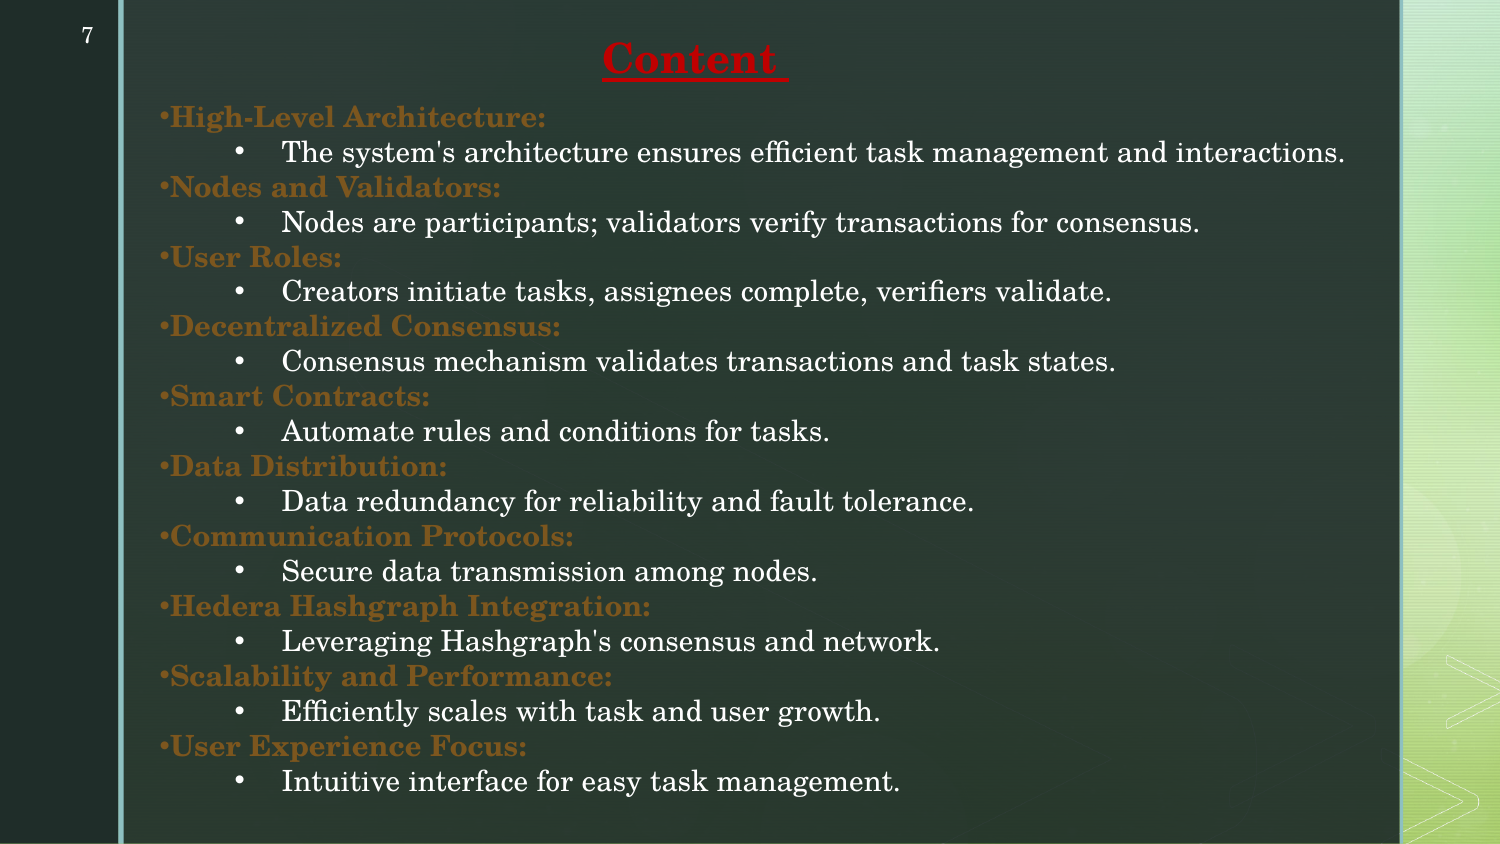

7
Content
High-Level Architecture:
The system's architecture ensures efficient task management and interactions.
Nodes and Validators:
Nodes are participants; validators verify transactions for consensus.
User Roles:
Creators initiate tasks, assignees complete, verifiers validate.
Decentralized Consensus:
Consensus mechanism validates transactions and task states.
Smart Contracts:
Automate rules and conditions for tasks.
Data Distribution:
Data redundancy for reliability and fault tolerance.
Communication Protocols:
Secure data transmission among nodes.
Hedera Hashgraph Integration:
Leveraging Hashgraph's consensus and network.
Scalability and Performance:
Efficiently scales with task and user growth.
User Experience Focus:
Intuitive interface for easy task management.